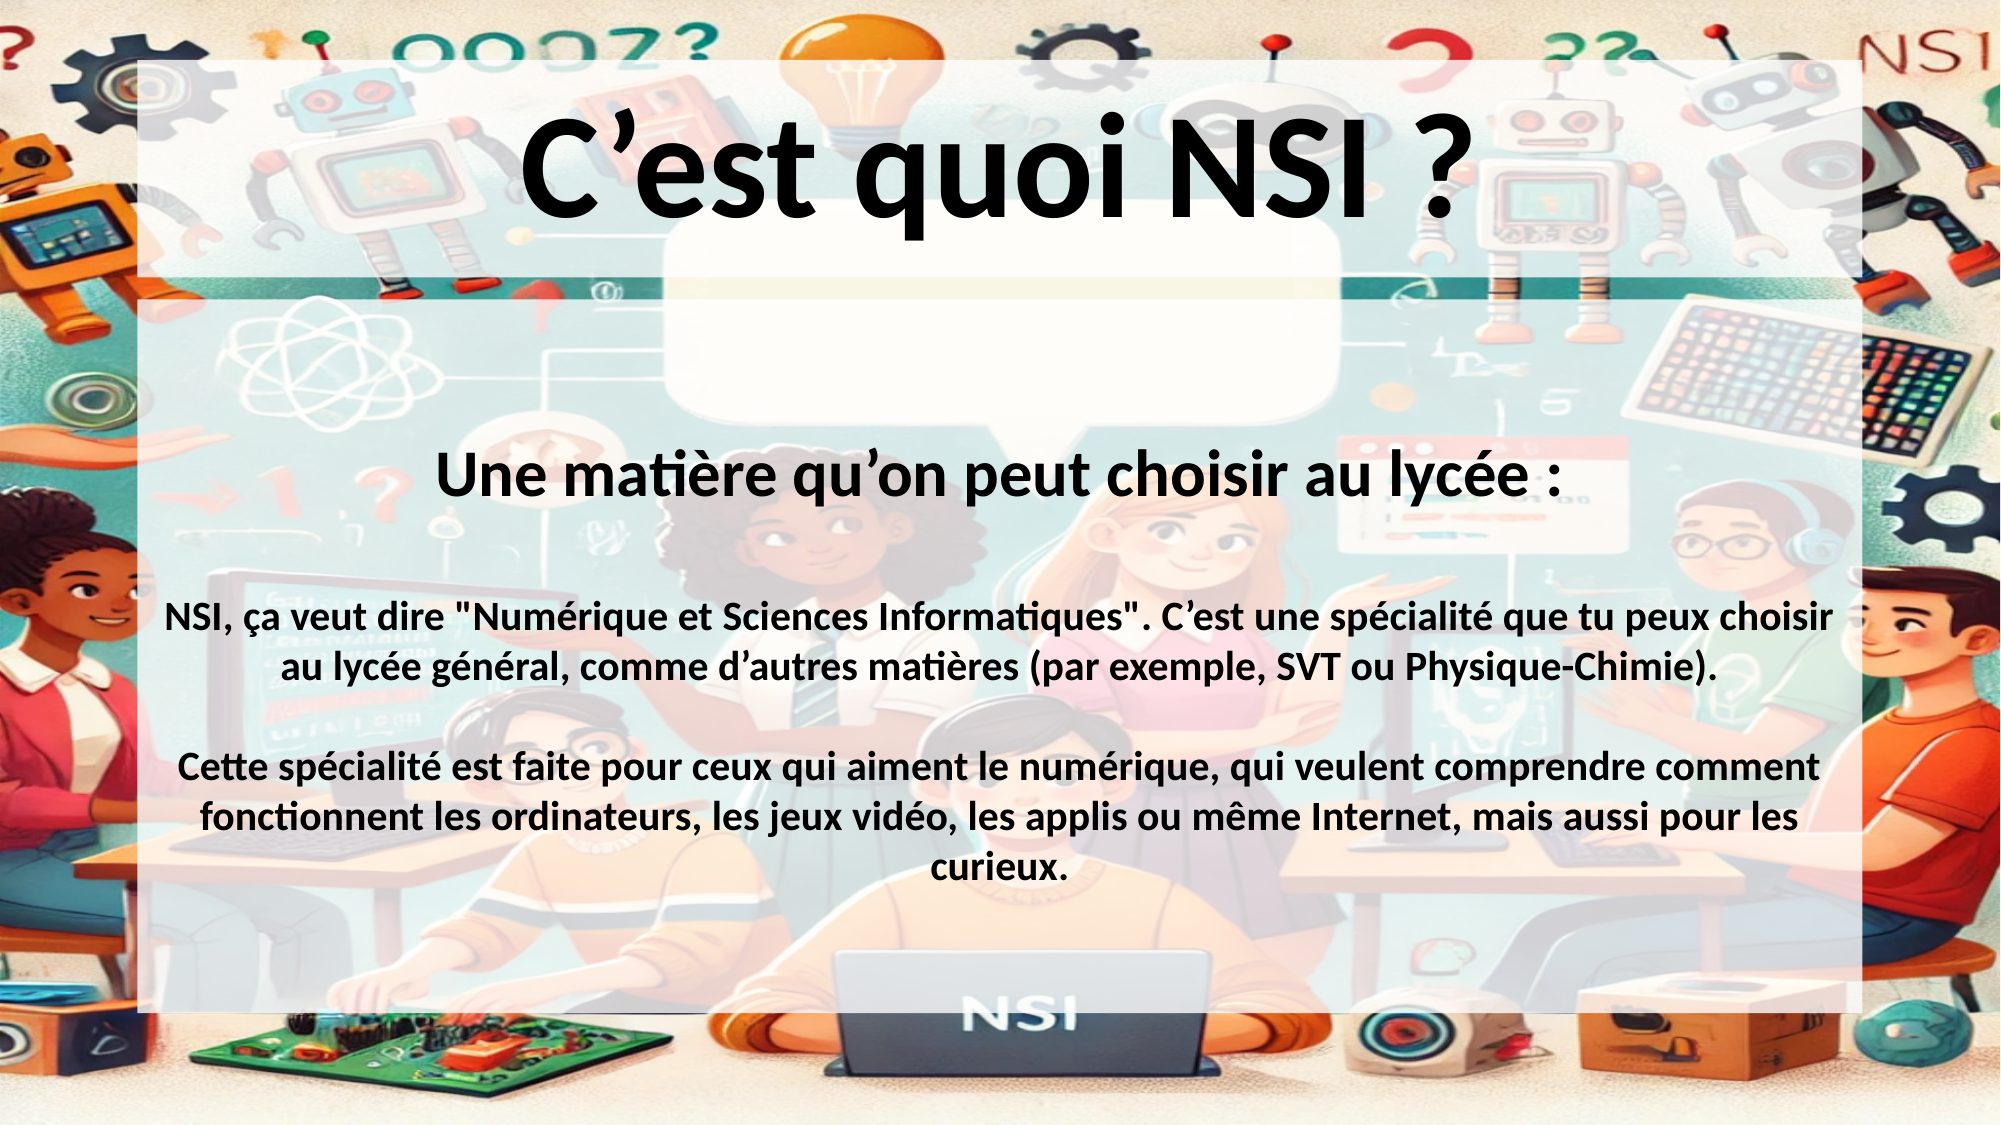

# C’est quoi NSI ?
Une matière qu’on peut choisir au lycée :

NSI, ça veut dire "Numérique et Sciences Informatiques". C’est une spécialité que tu peux choisir au lycée général, comme d’autres matières (par exemple, SVT ou Physique-Chimie).

Cette spécialité est faite pour ceux qui aiment le numérique, qui veulent comprendre comment fonctionnent les ordinateurs, les jeux vidéo, les applis ou même Internet, mais aussi pour les curieux.